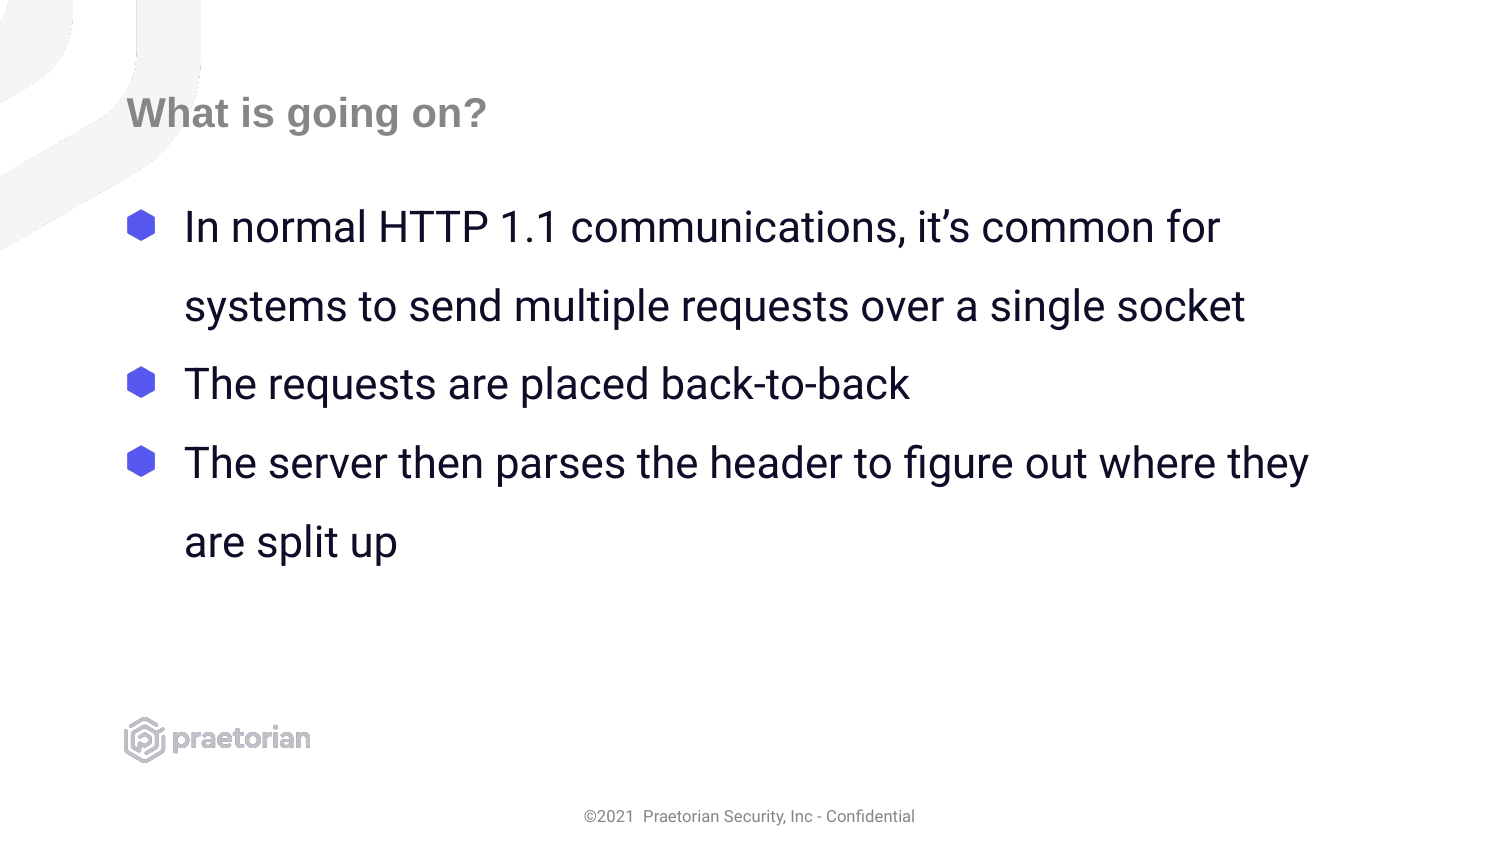

# What is going on?
In normal HTTP 1.1 communications, it’s common for systems to send multiple requests over a single socket
The requests are placed back-to-back
The server then parses the header to figure out where they are split up